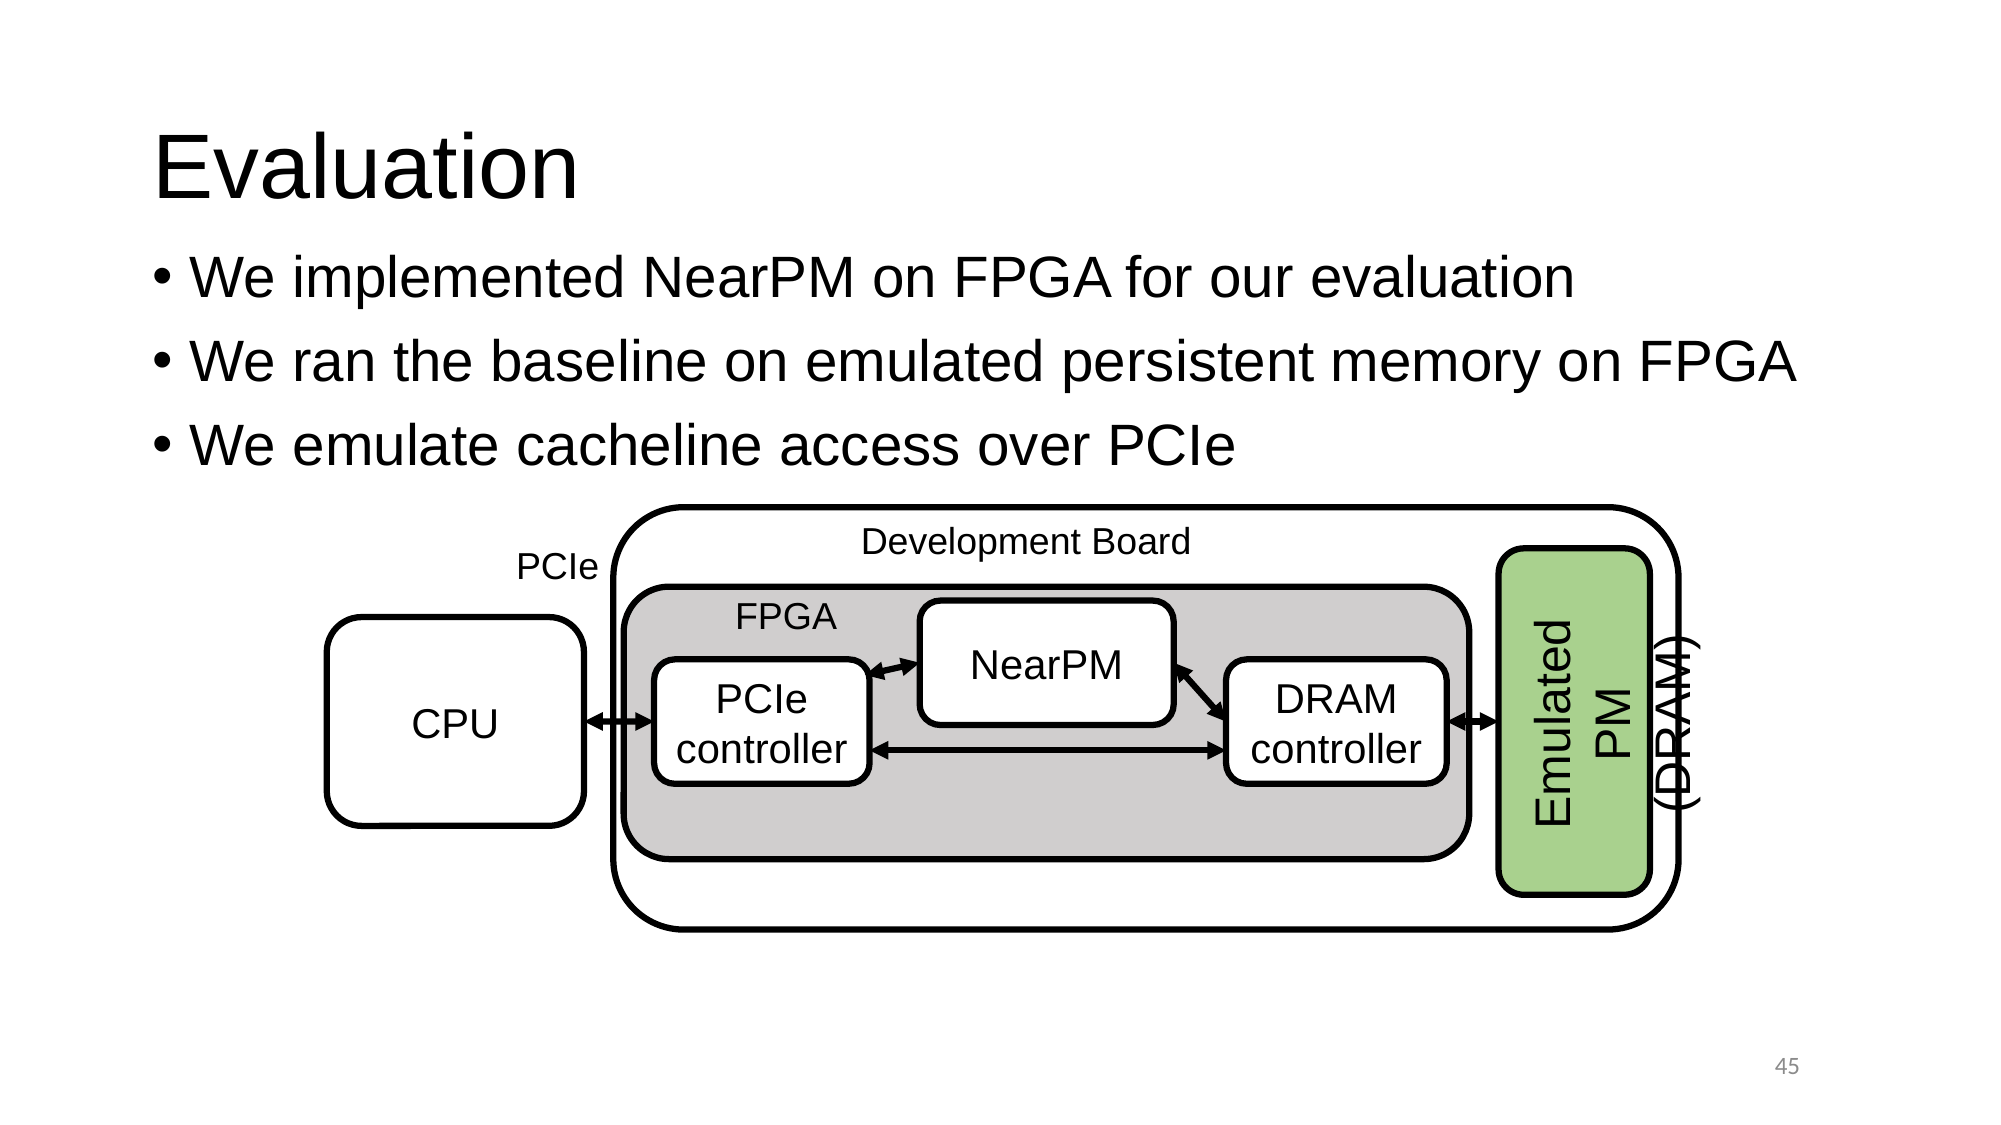

# Evaluation
We implemented NearPM on FPGA for our evaluation
We ran the baseline on emulated persistent memory on FPGA
We emulate cacheline access over PCIe

Development Board
PCIe

FPGA

NearPM
CPU
Emulated PM
(DRAM)
PCIe controller
DRAM controller
45